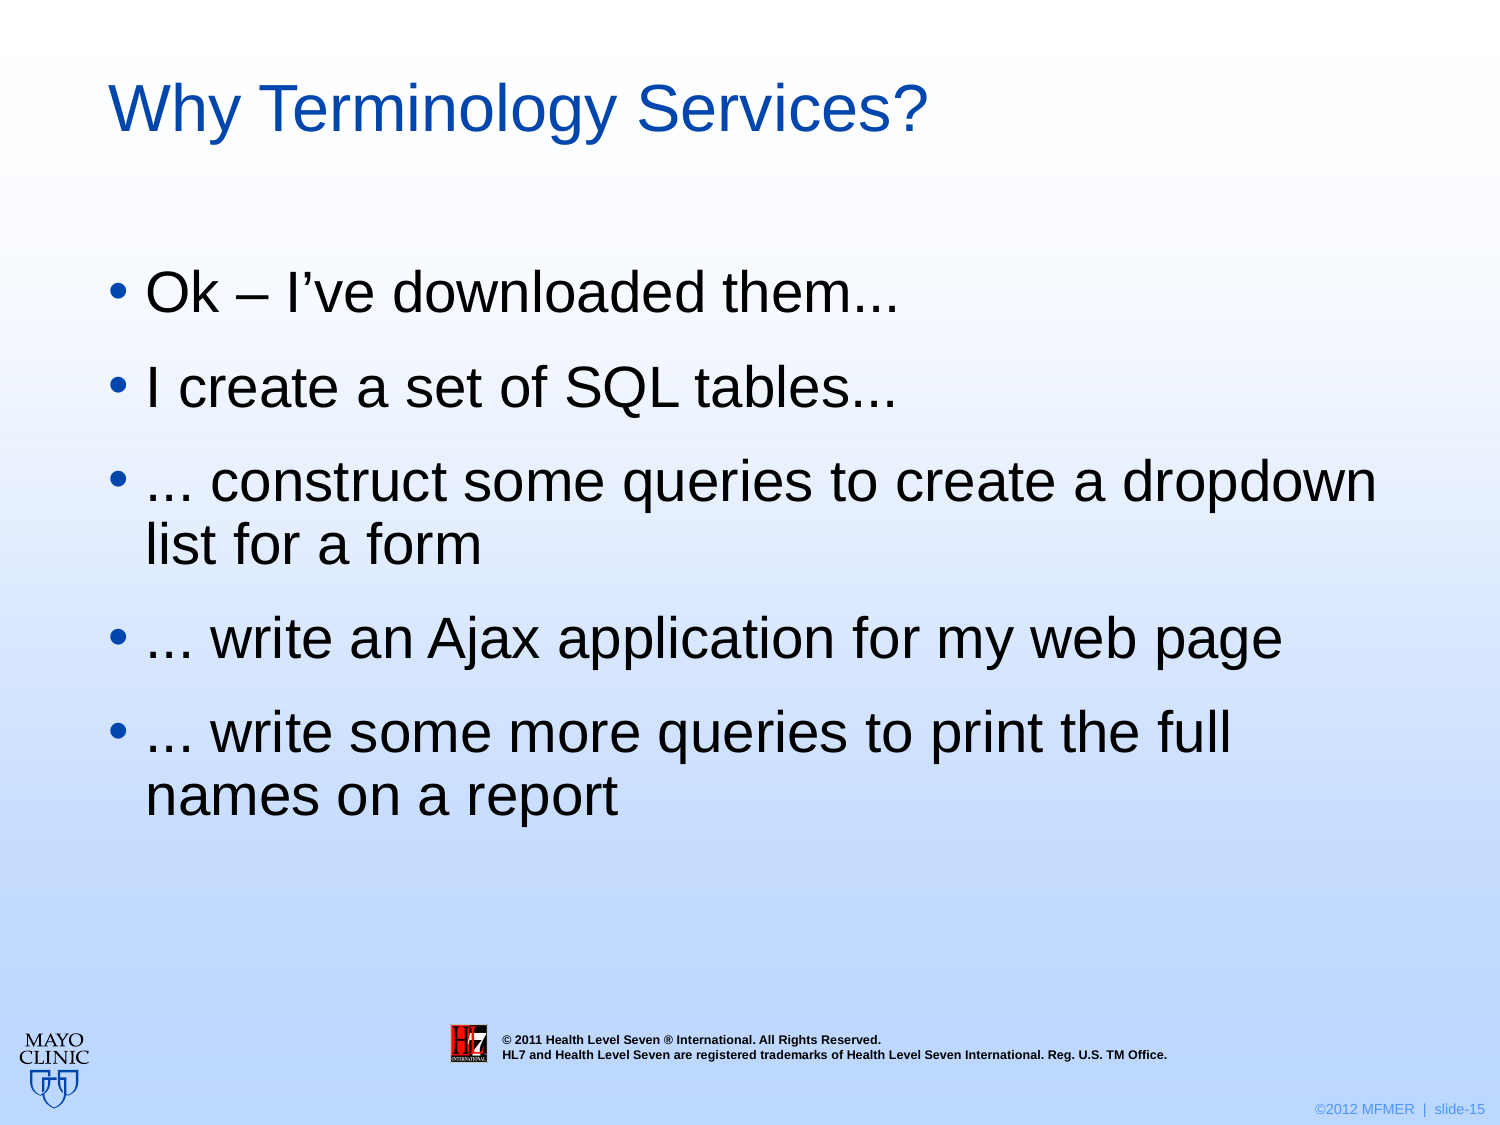

# Why Terminology Services?
Ok – I’ve downloaded them...
I create a set of SQL tables...
... construct some queries to create a dropdown list for a form
... write an Ajax application for my web page
... write some more queries to print the full names on a report